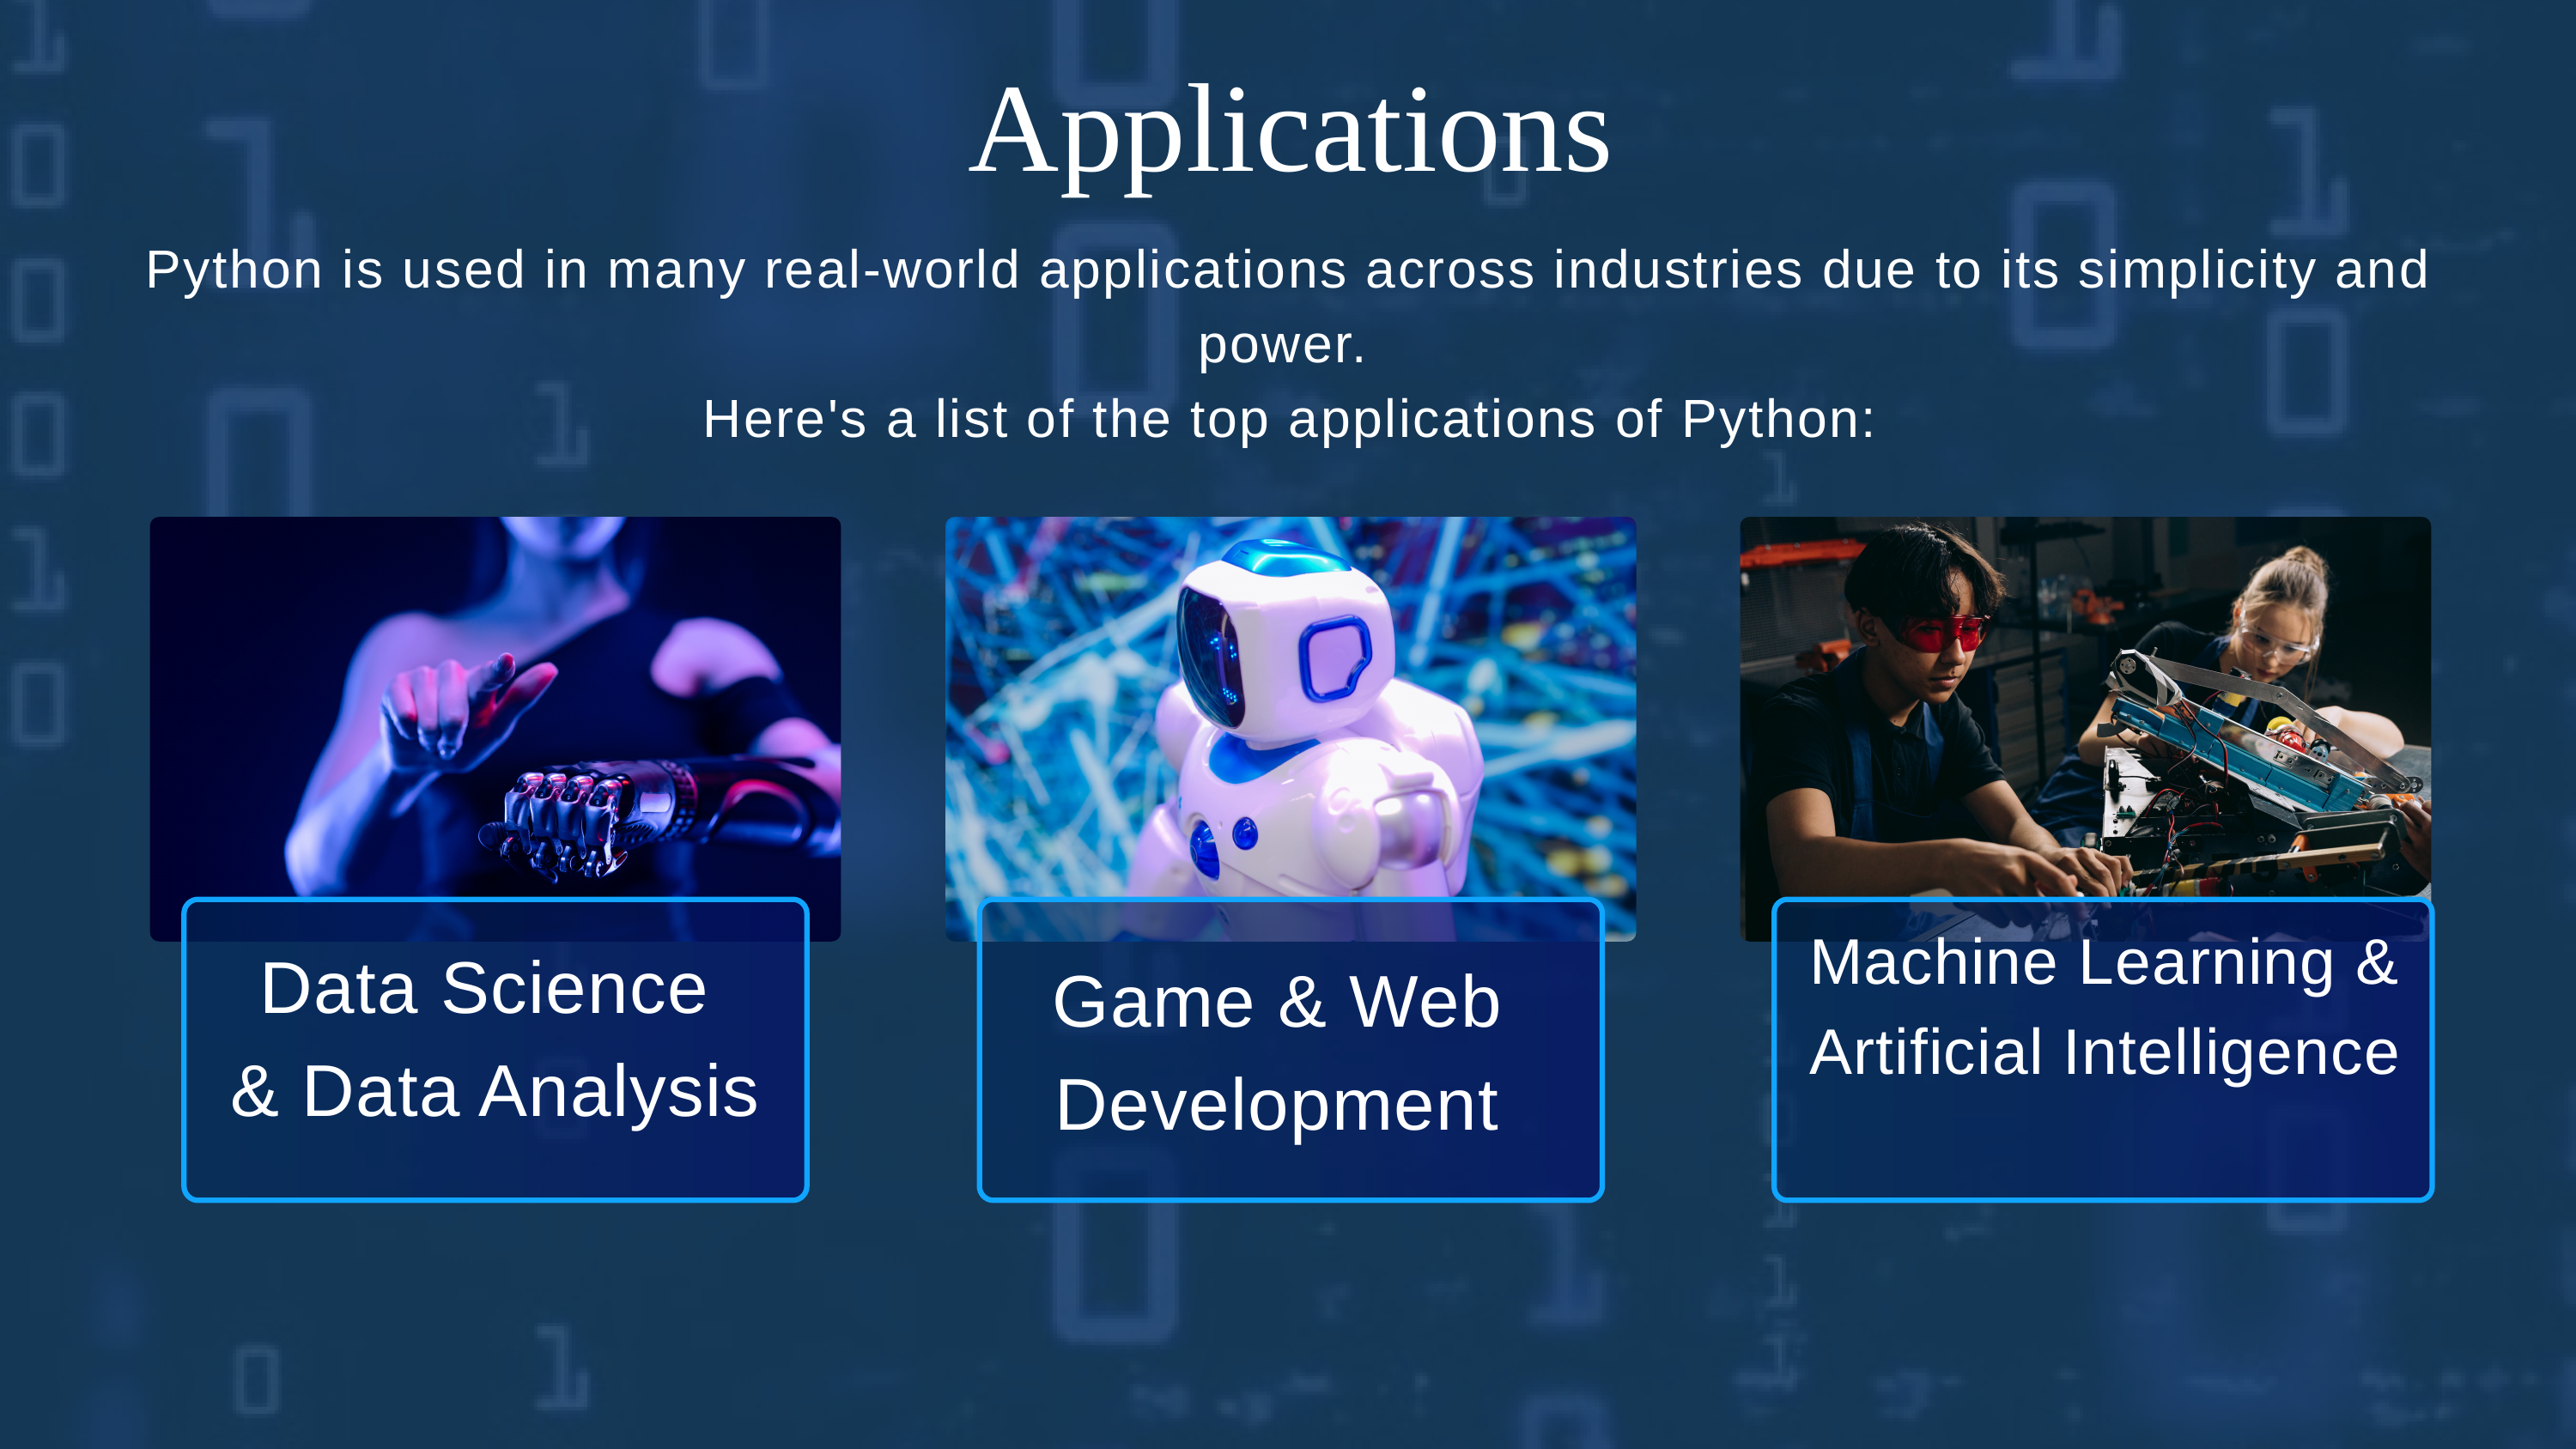

Applications

Python is used in many real-world applications across industries due to its simplicity and power.
Here's a list of the top applications of Python:

Machine Learning & Artificial Intelligence
Data Science
& Data Analysis
Game & Web
Development